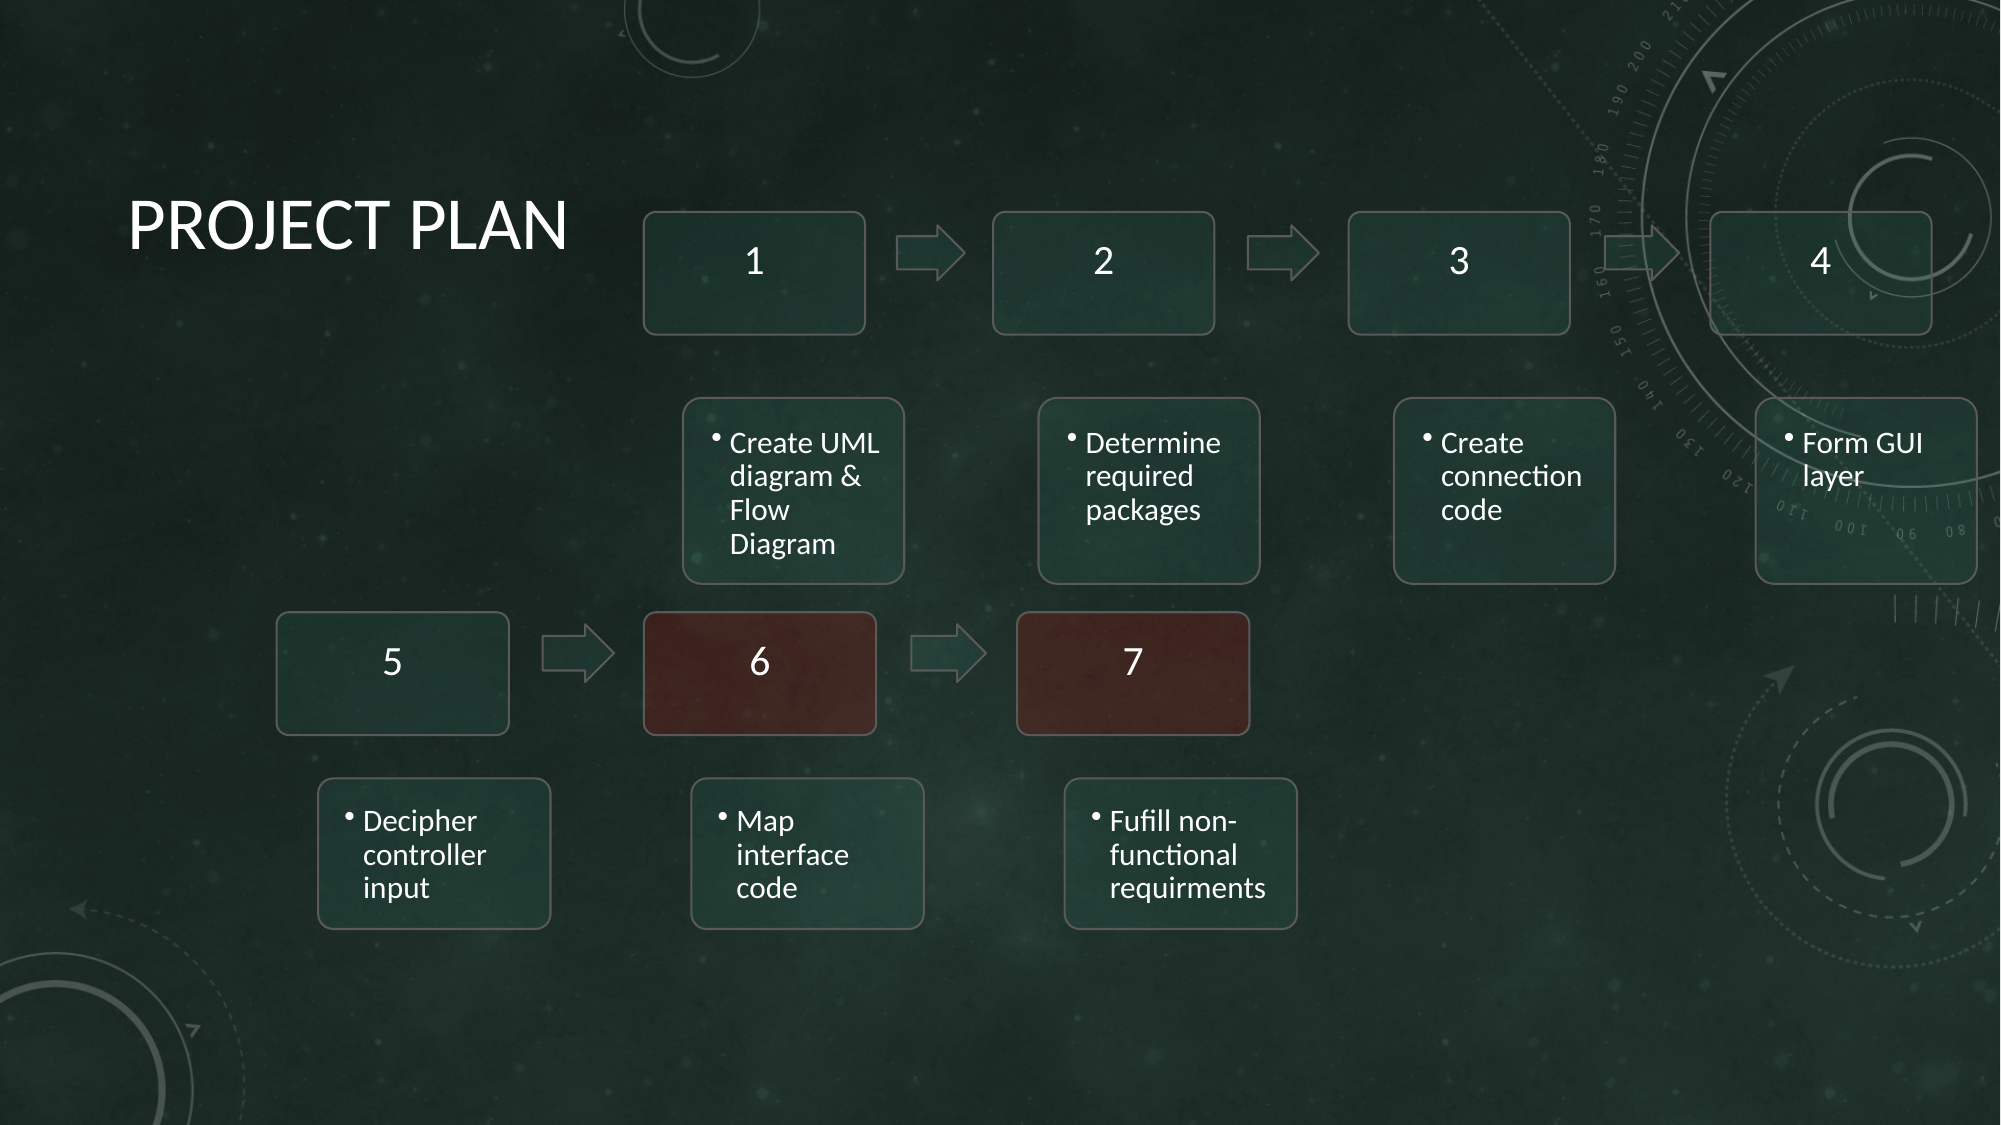

1
Create UML diagram & Flow Diagram

2
Determine required packages

3
Create connection code

4
Form GUI layer
# Project Plan
5
Decipher controller input

6
Map interface code

7
Fufill non-functional requirments